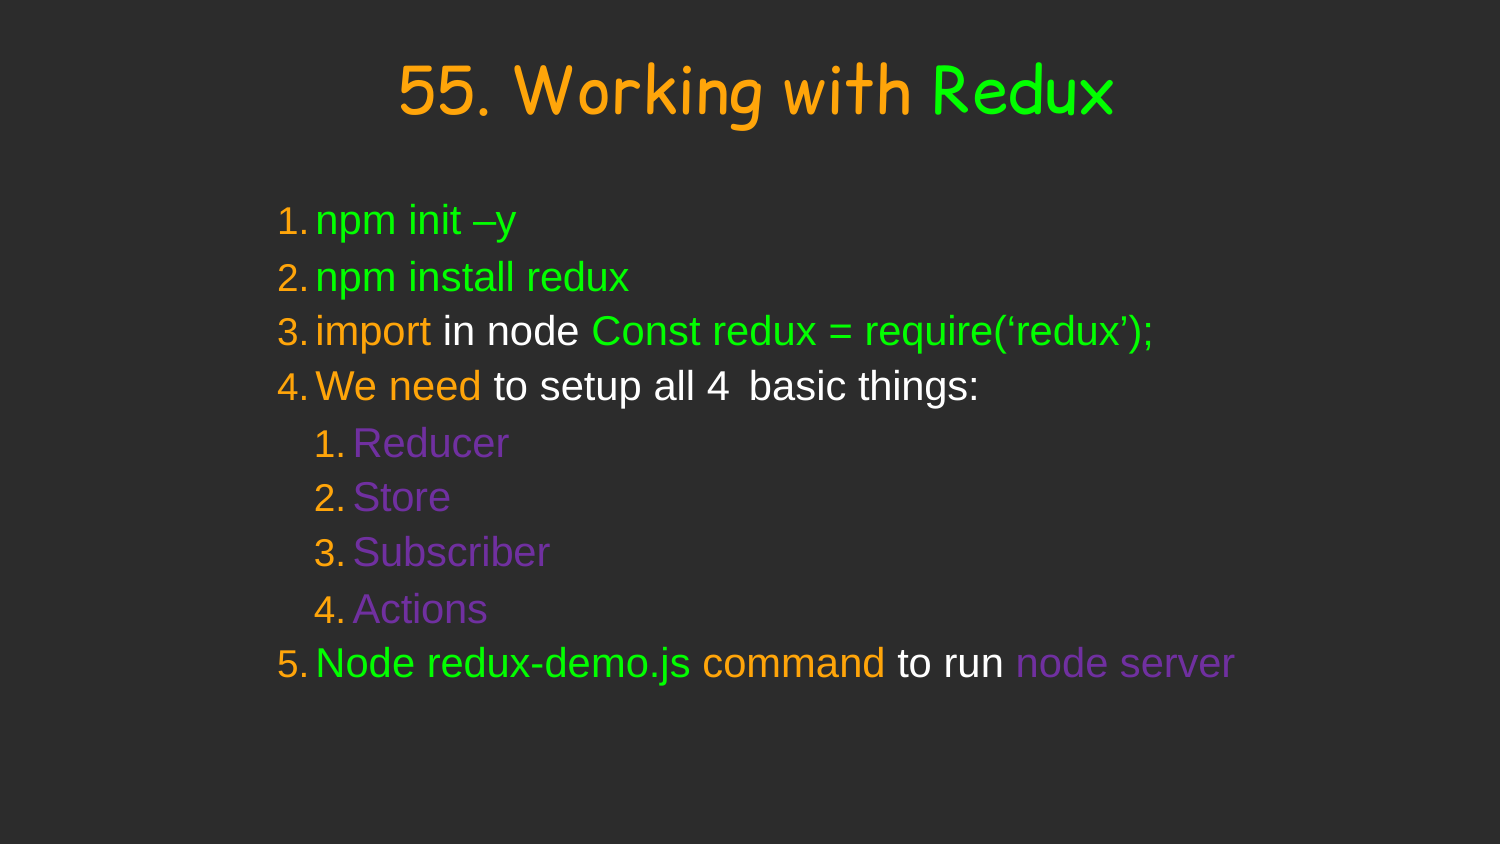

# 55. Working with Redux
npm init –y
npm install redux
import in node Const redux = require(‘redux’);
We need to setup all 4 basic things:
Reducer
Store
Subscriber
Actions
Node redux-demo.js command to run node server